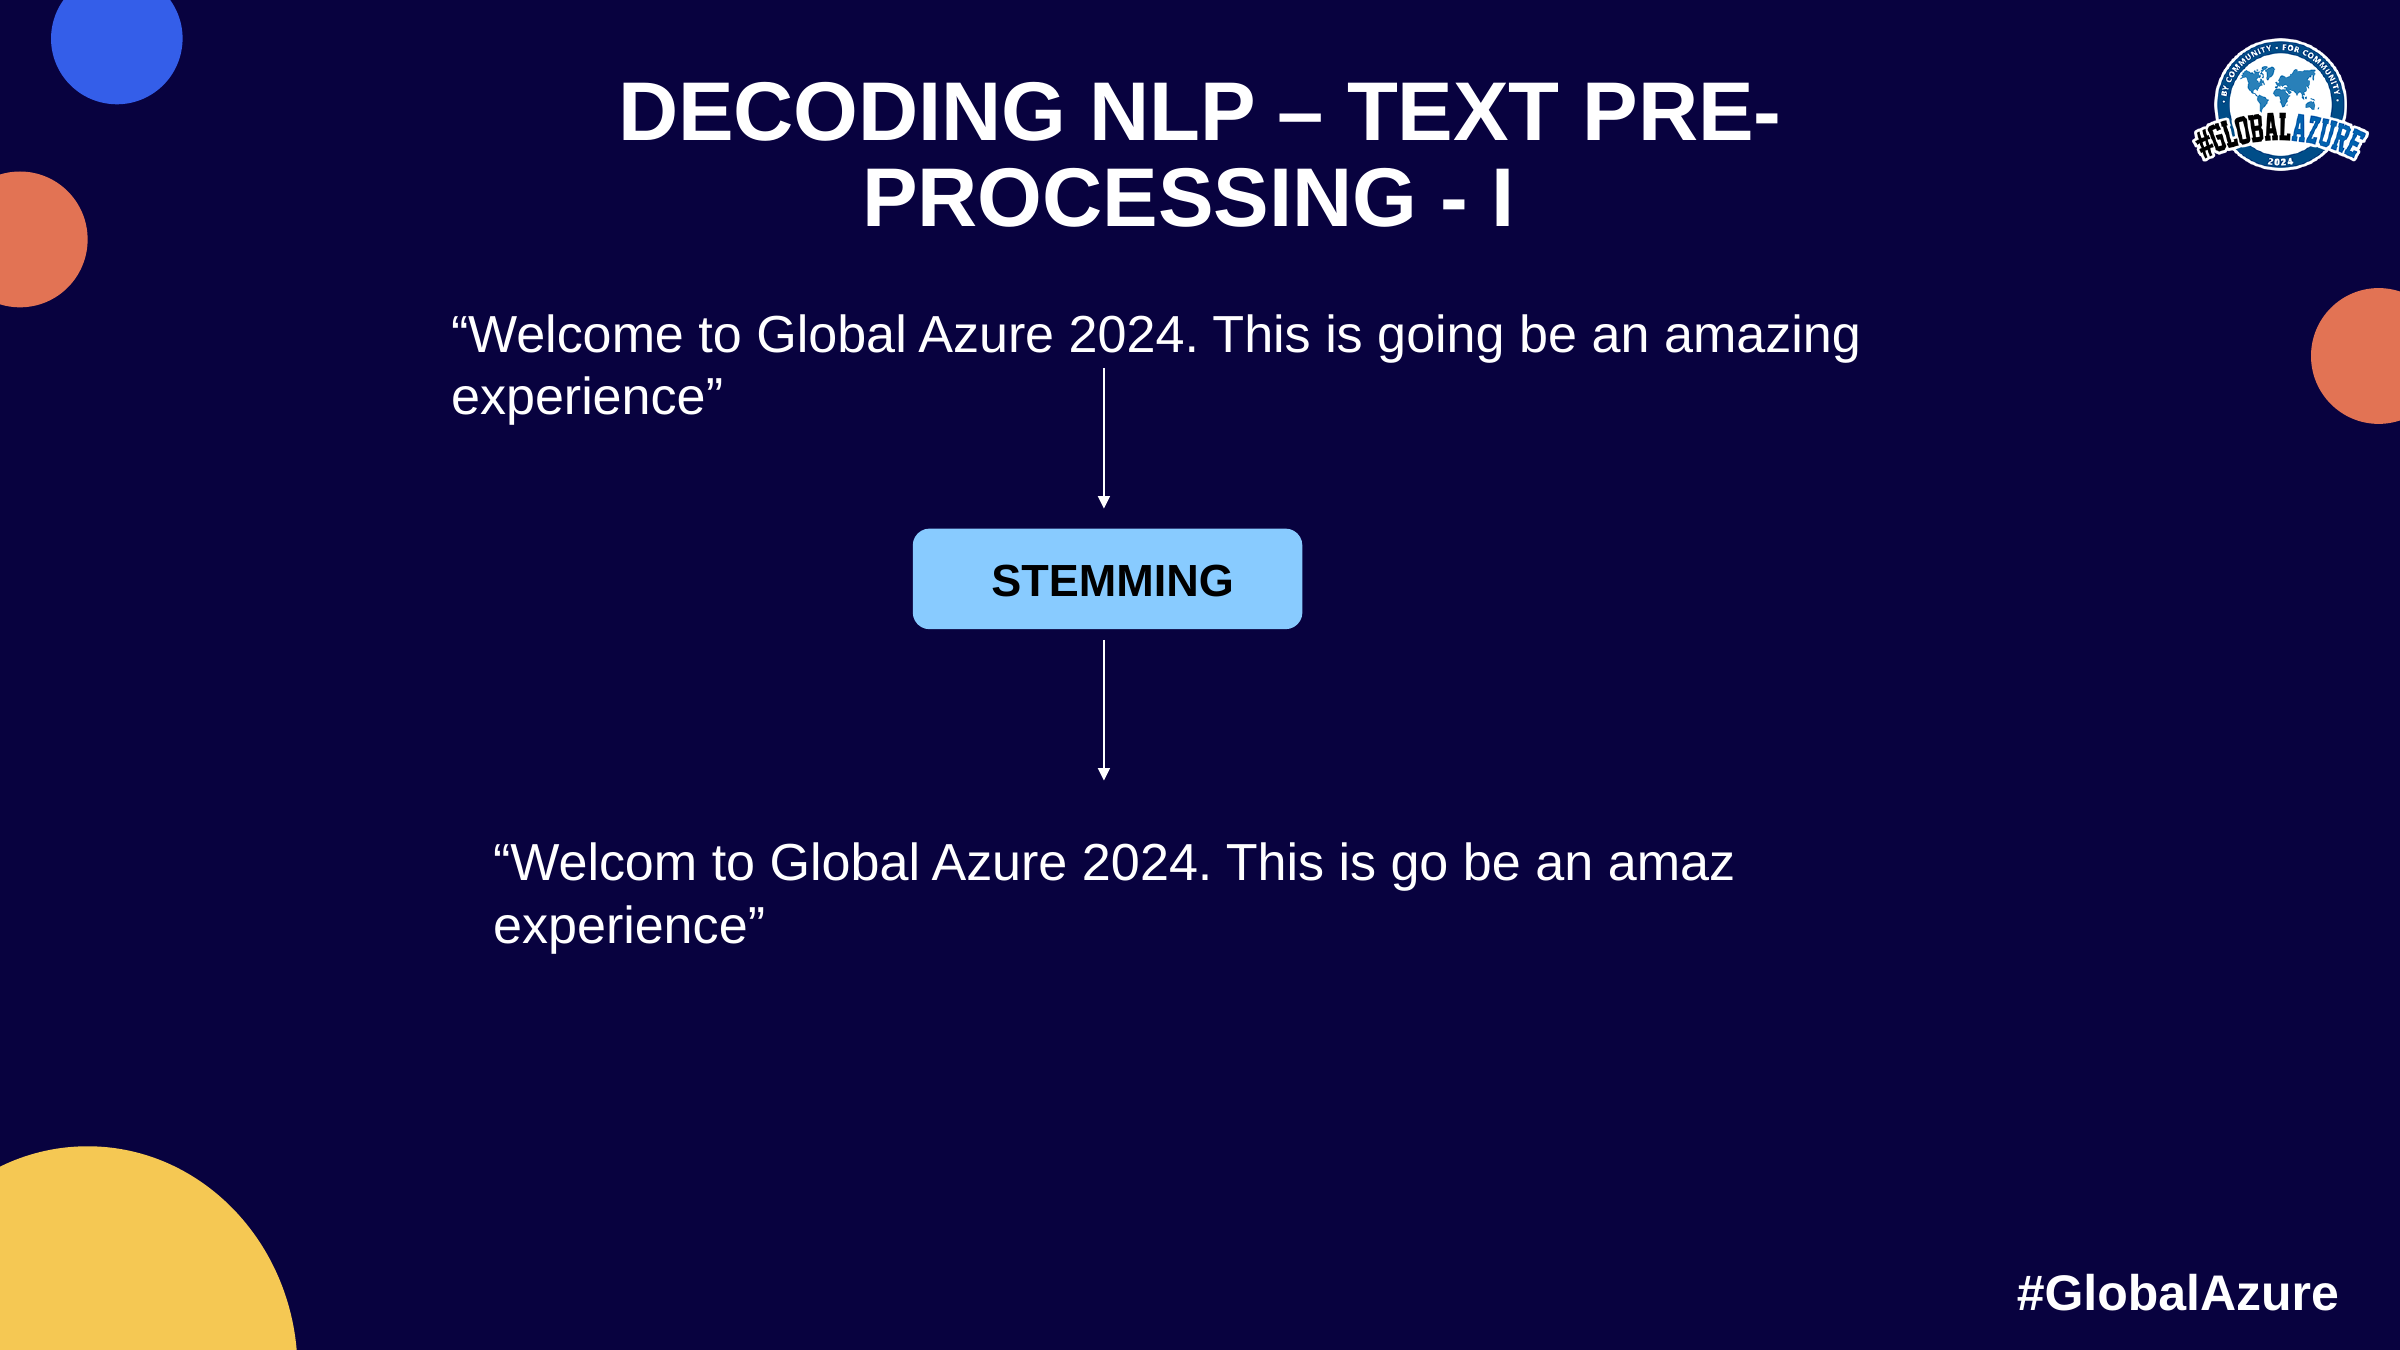

DECODING NLP – TEXT PRE-PROCESSING - I

“Welcome to Global Azure 2024. This is going be an amazing experience”

STEMMING
“Welcom to Global Azure 2024. This is go be an amaz experience”